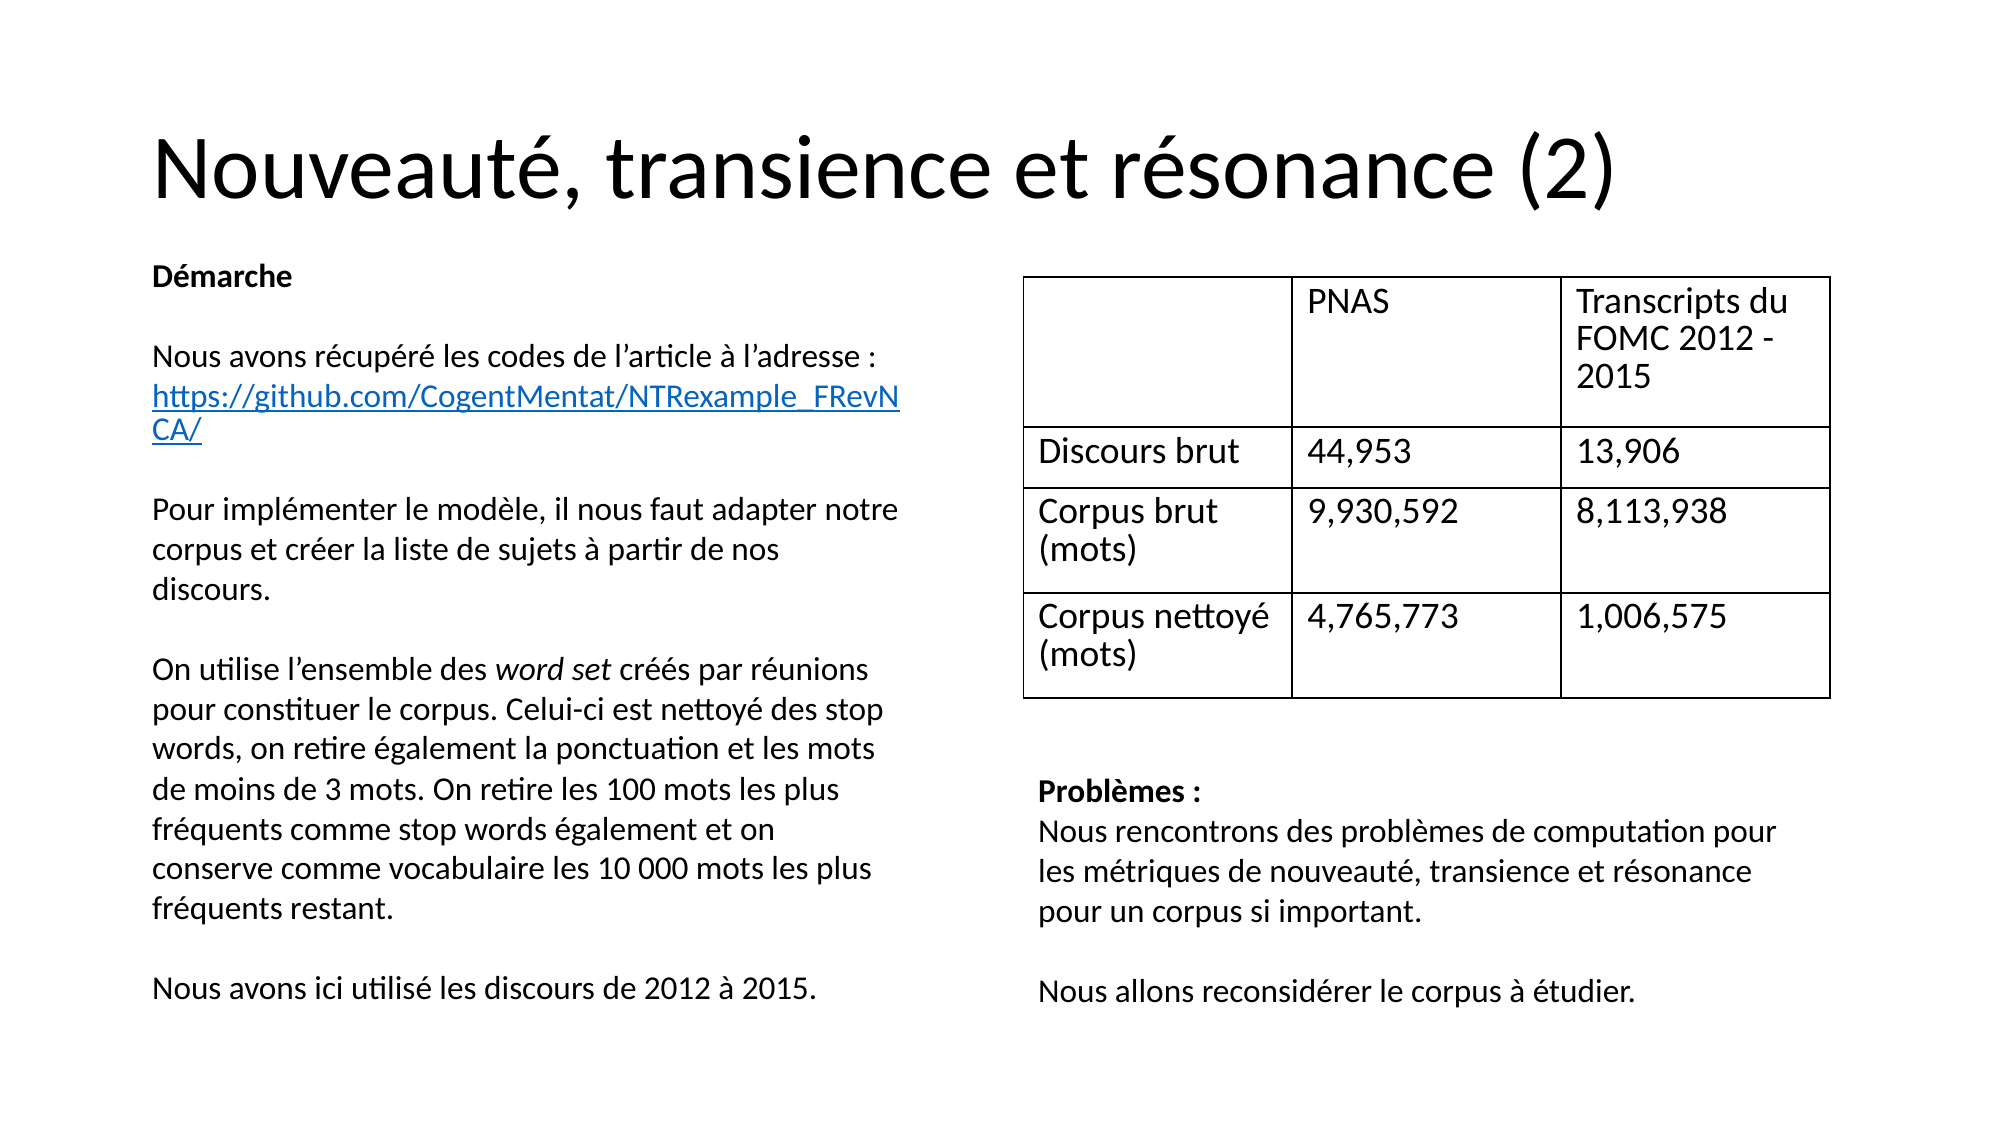

# Nouveauté, transience et résonance (2)
Démarche

Nous avons récupéré les codes de l’article à l’adresse : https://github.com/CogentMentat/NTRexample_FRevNCA/

Pour implémenter le modèle, il nous faut adapter notre corpus et créer la liste de sujets à partir de nos discours.

On utilise l’ensemble des word set créés par réunions pour constituer le corpus. Celui-ci est nettoyé des stop words, on retire également la ponctuation et les mots de moins de 3 mots. On retire les 100 mots les plus fréquents comme stop words également et on conserve comme vocabulaire les 10 000 mots les plus fréquents restant.

Nous avons ici utilisé les discours de 2012 à 2015.

|  | PNAS | Transcripts du FOMC 2012 - 2015 |
| --- | --- | --- |
| Discours brut | 44,953 | 13,906 |
| Corpus brut (mots) | 9,930,592 | 8,113,938 |
| Corpus nettoyé (mots) | 4,765,773 | 1,006,575 |
Problèmes :
Nous rencontrons des problèmes de computation pour les métriques de nouveauté, transience et résonance pour un corpus si important.

Nous allons reconsidérer le corpus à étudier.